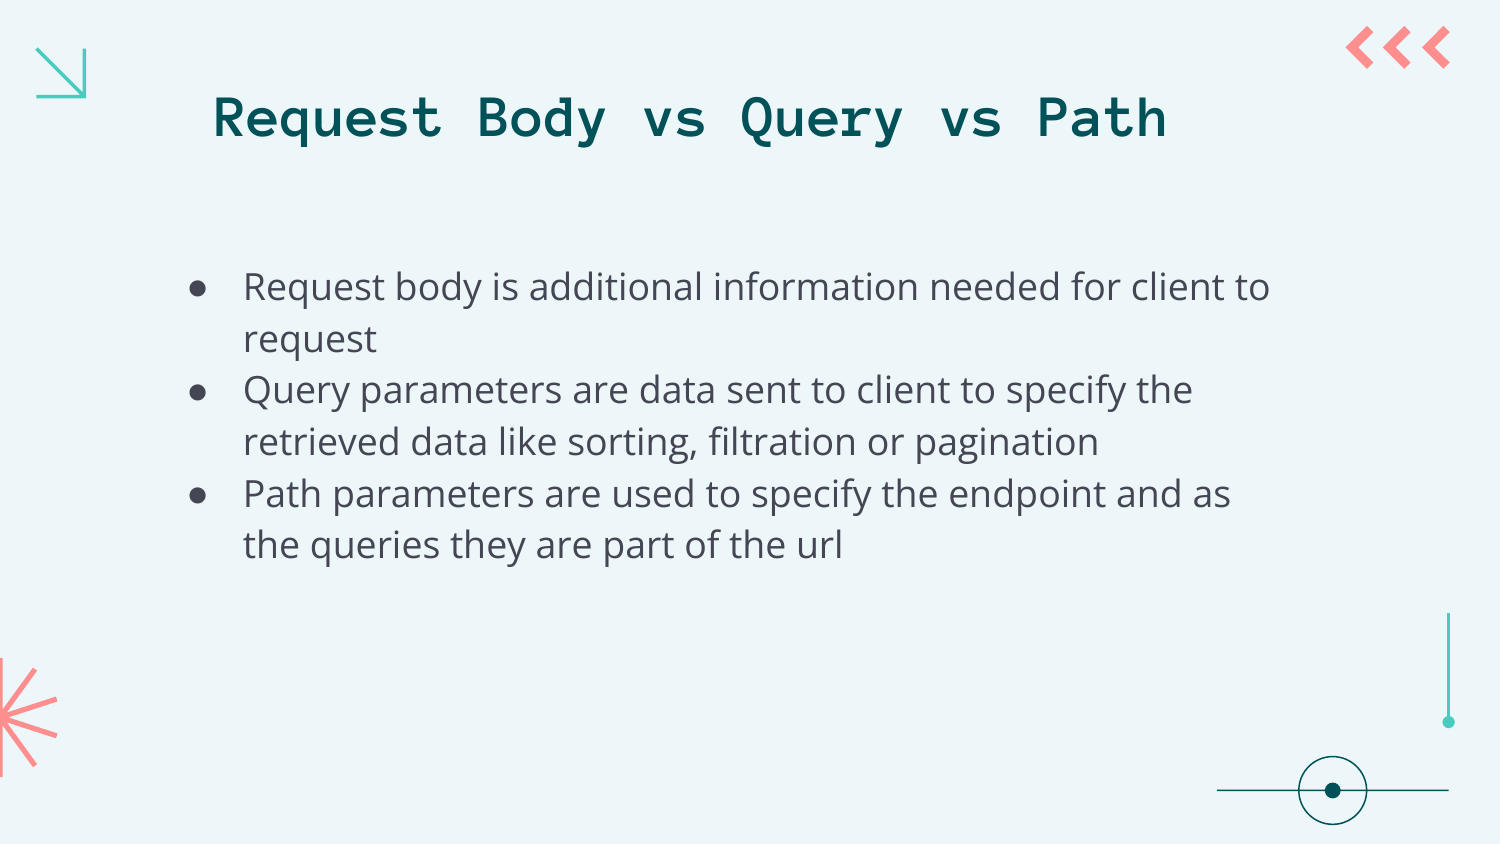

# Request Body vs Query vs Path
Request body is additional information needed for client to request
Query parameters are data sent to client to specify the retrieved data like sorting, filtration or pagination
Path parameters are used to specify the endpoint and as the queries they are part of the url